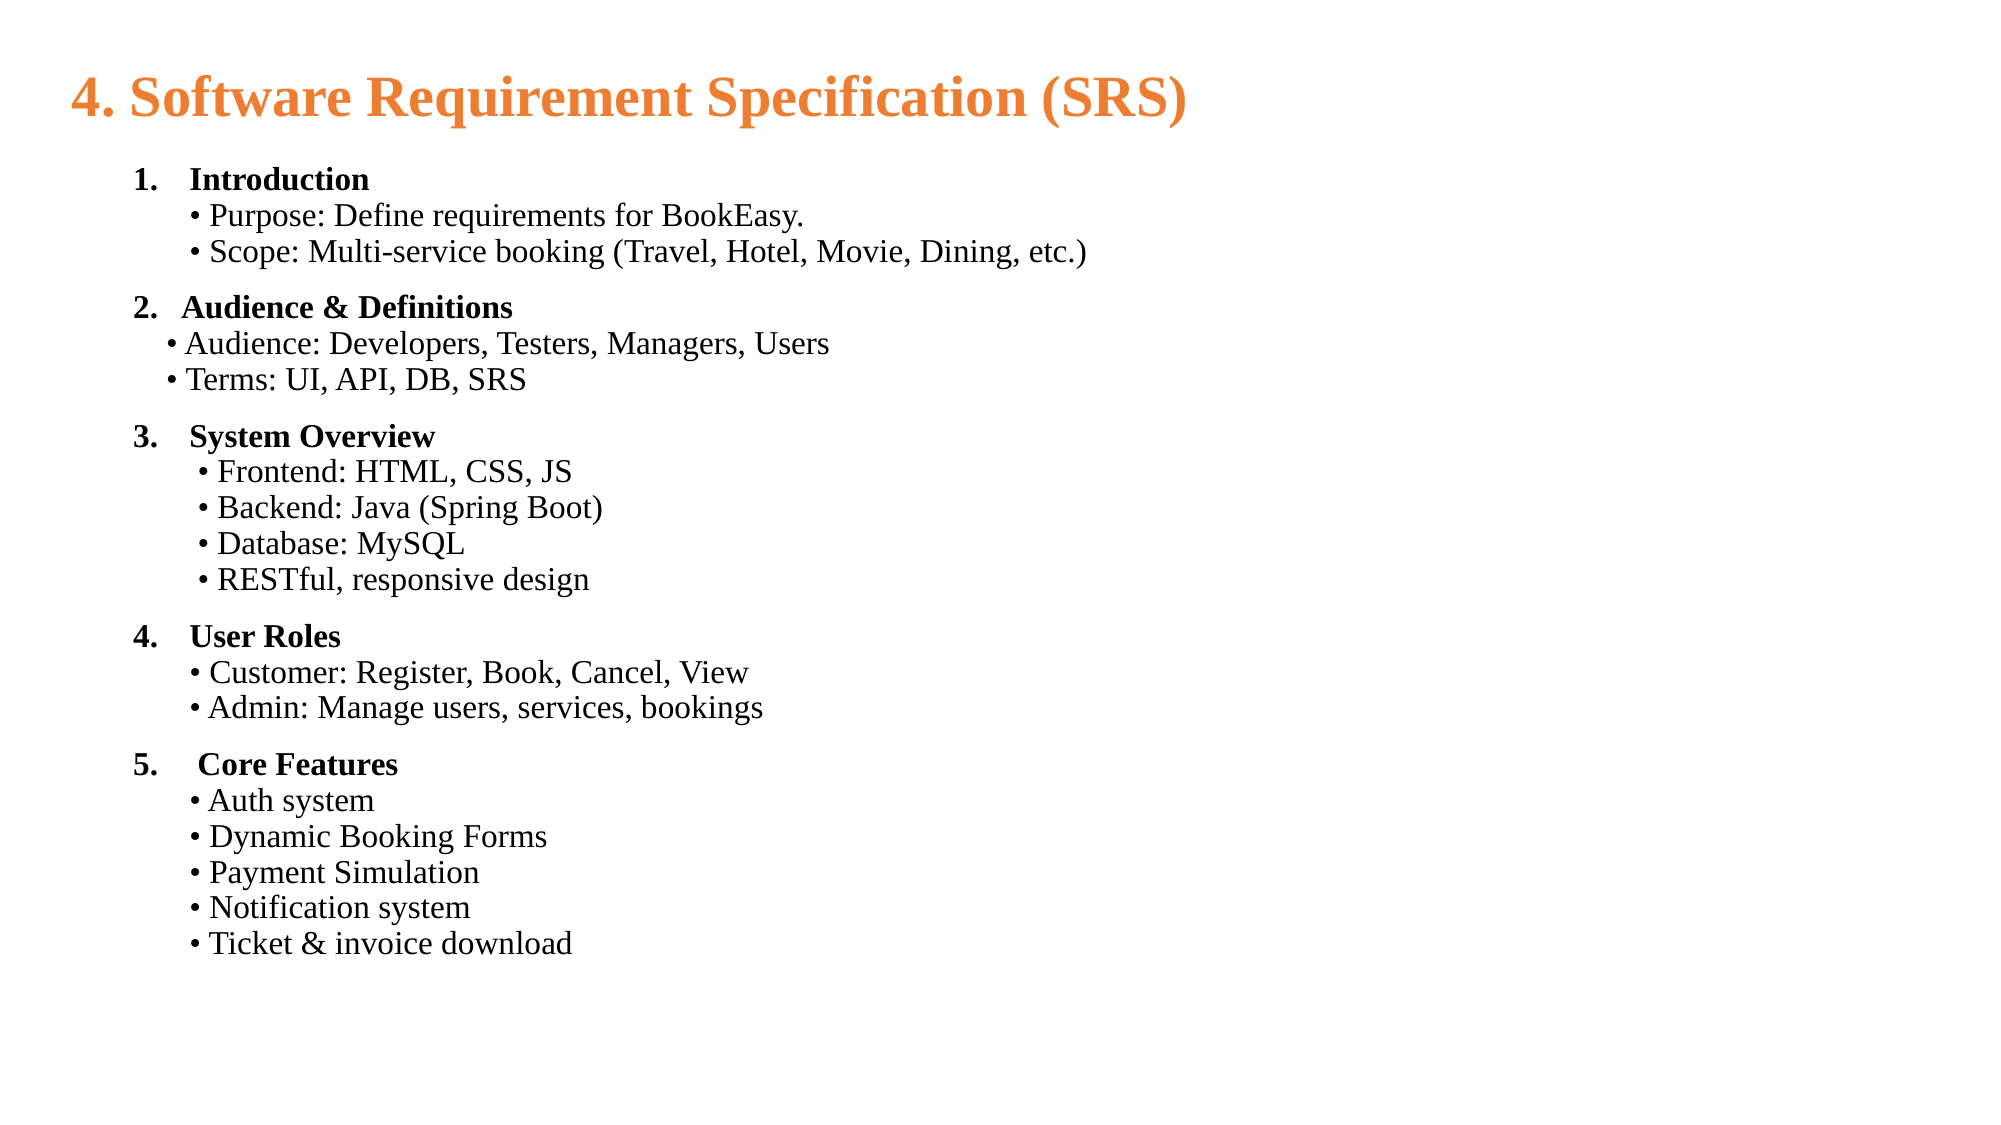

# 4. Software Requirement Specification (SRS)
Introduction
• Purpose: Define requirements for BookEasy.
• Scope: Multi-service booking (Travel, Hotel, Movie, Dining, etc.)
2.   Audience & Definitions
    • Audience: Developers, Testers, Managers, Users
    • Terms: UI, API, DB, SRS
System Overview
 • Frontend: HTML, CSS, JS
 • Backend: Java (Spring Boot)
 • Database: MySQL
 • RESTful, responsive design
User Roles
• Customer: Register, Book, Cancel, View
• Admin: Manage users, services, bookings
 Core Features
• Auth system
• Dynamic Booking Forms
• Payment Simulation
• Notification system
• Ticket & invoice download